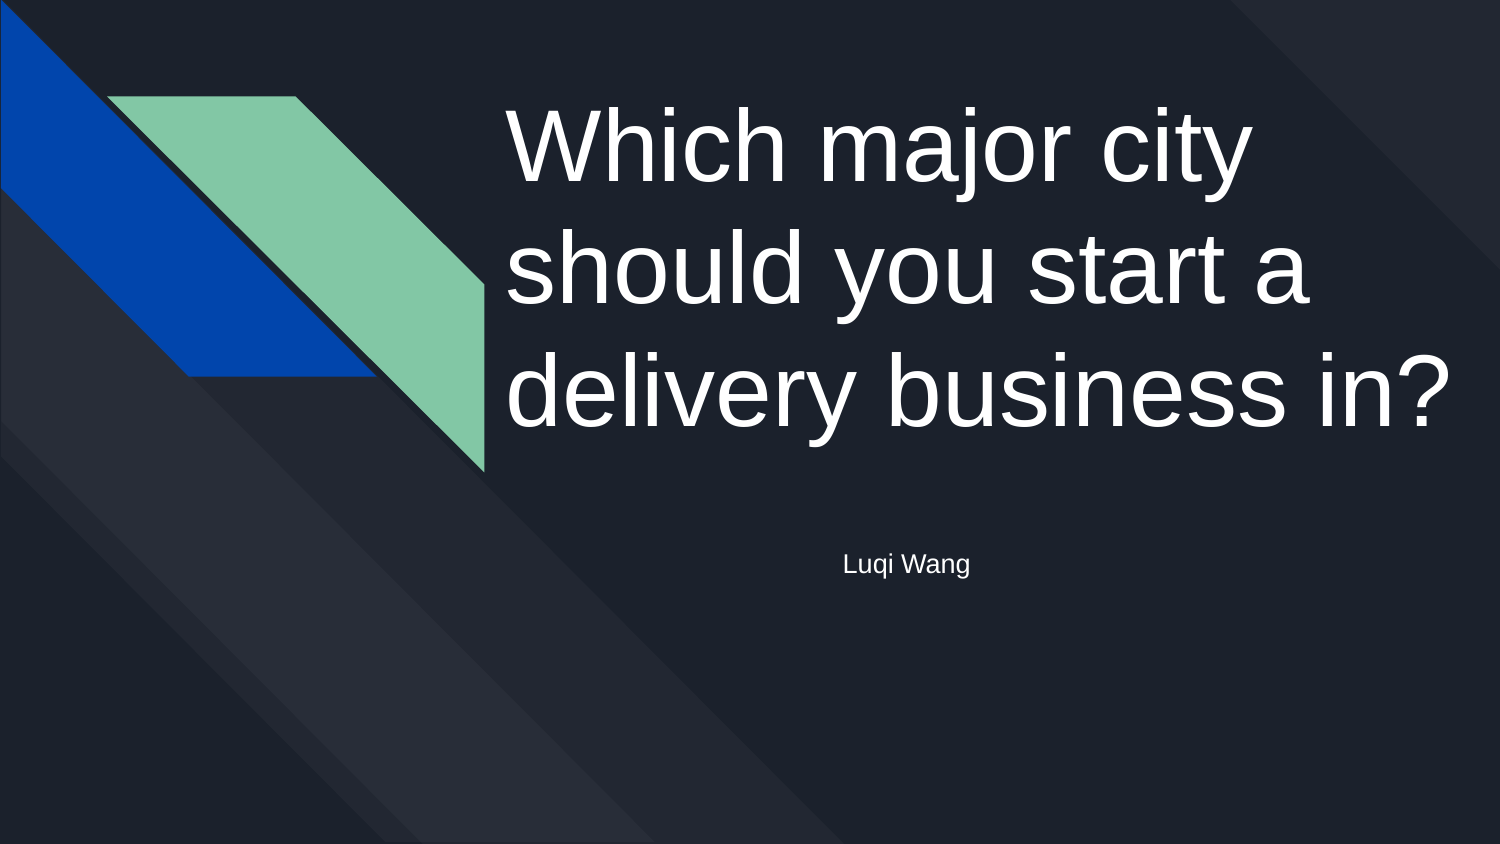

# Which major city should you start a delivery business in?
Luqi Wang